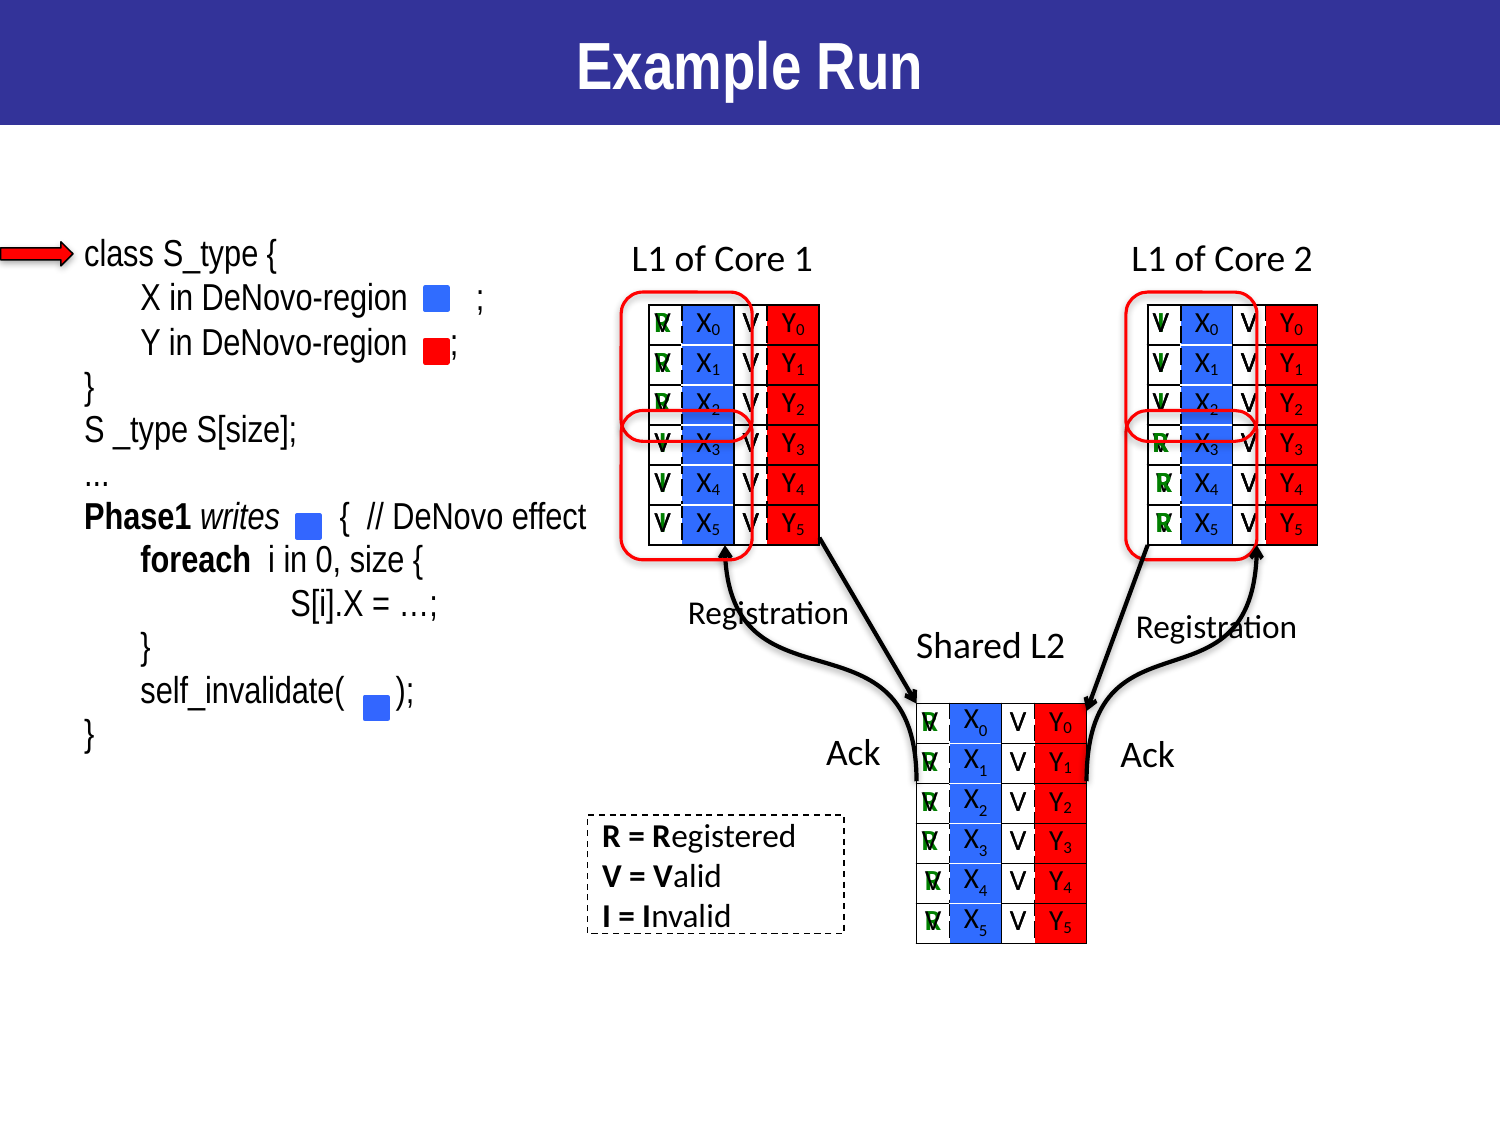

# Example Run
L1 of Core 1
L1 of Core 2
class S_type {
	X in DeNovo-region        ;
	Y in DeNovo-region     ;
}
S _type S[size];
...
Phase1 writes       {  // DeNovo effect
	foreach  i in 0, size {
		S[i].X = …;
	}
	self_invalidate(      );
}

| R | X0 | V | Y0 |
| --- | --- | --- | --- |
| R | X1 | V | Y1 |
| R | X2 | V | Y2 |
| V | X3 | V | Y3 |
| V | X4 | V | Y4 |
| V | X5 | V | Y5 |
| R | X0 | V | Y0 |
| --- | --- | --- | --- |
| R | X1 | V | Y1 |
| R | X2 | V | Y2 |
| I | X3 | V | Y3 |
| I | X4 | V | Y4 |
| I | X5 | V | Y5 |
| V | X0 | V | Y0 |
| --- | --- | --- | --- |
| V | X1 | V | Y1 |
| V | X2 | V | Y2 |
| V | X3 | V | Y3 |
| V | X4 | V | Y4 |
| V | X5 | V | Y5 |
| I | X0 | V | Y0 |
| --- | --- | --- | --- |
| I | X1 | V | Y1 |
| I | X2 | V | Y2 |
| R | X3 | V | Y3 |
| R | X4 | V | Y4 |
| R | X5 | V | Y5 |
| V | X0 | V | Y0 |
| --- | --- | --- | --- |
| V | X1 | V | Y1 |
| V | X2 | V | Y2 |
| V | X3 | V | Y3 |
| V | X4 | V | Y4 |
| V | X5 | V | Y5 |
| V | X0 | V | Y0 |
| --- | --- | --- | --- |
| V | X1 | V | Y1 |
| V | X2 | V | Y2 |
| R | X3 | V | Y3 |
| R | X4 | V | Y4 |
| R | X5 | V | Y5 |

Registration
Registration
Ack
Ack
Shared L2
| R | C1 | V | Y0 |
| --- | --- | --- | --- |
| R | C1 | V | Y1 |
| R | C1 | V | Y2 |
| R | C2 | V | Y3 |
| R | C2 | V | Y4 |
| R | C2 | V | Y5 |
| V | X0 | V | Y0 |
| --- | --- | --- | --- |
| V | X1 | V | Y1 |
| V | X2 | V | Y2 |
| V | X3 | V | Y3 |
| V | X4 | V | Y4 |
| V | X5 | V | Y5 |
R = Registered
V = Valid
I = Invalid